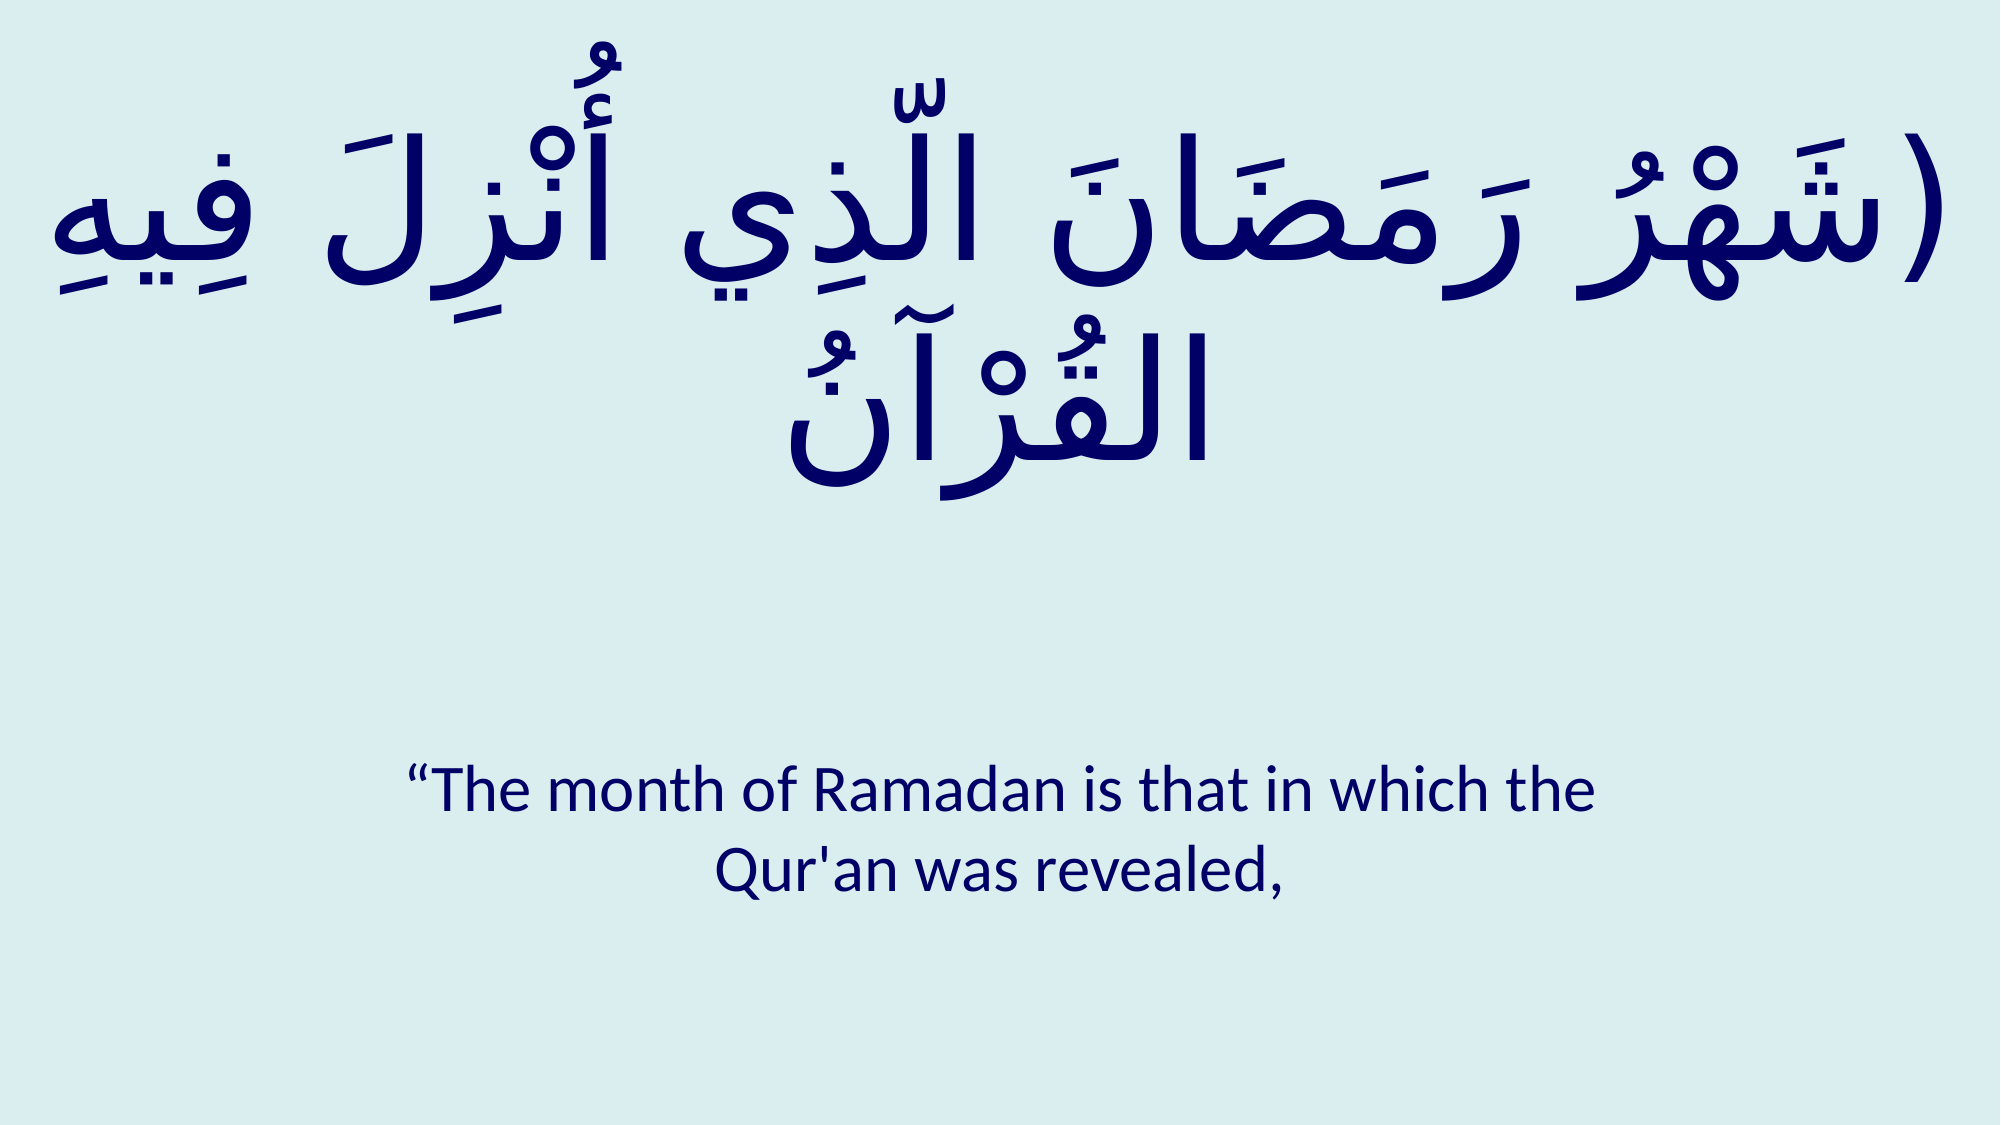

# (شَهْرُ رَمَضَانَ الّذِي أُنْزِلَ فِيهِ القُرْآنُ
“The month of Ramadan is that in which the Qur'an was revealed,